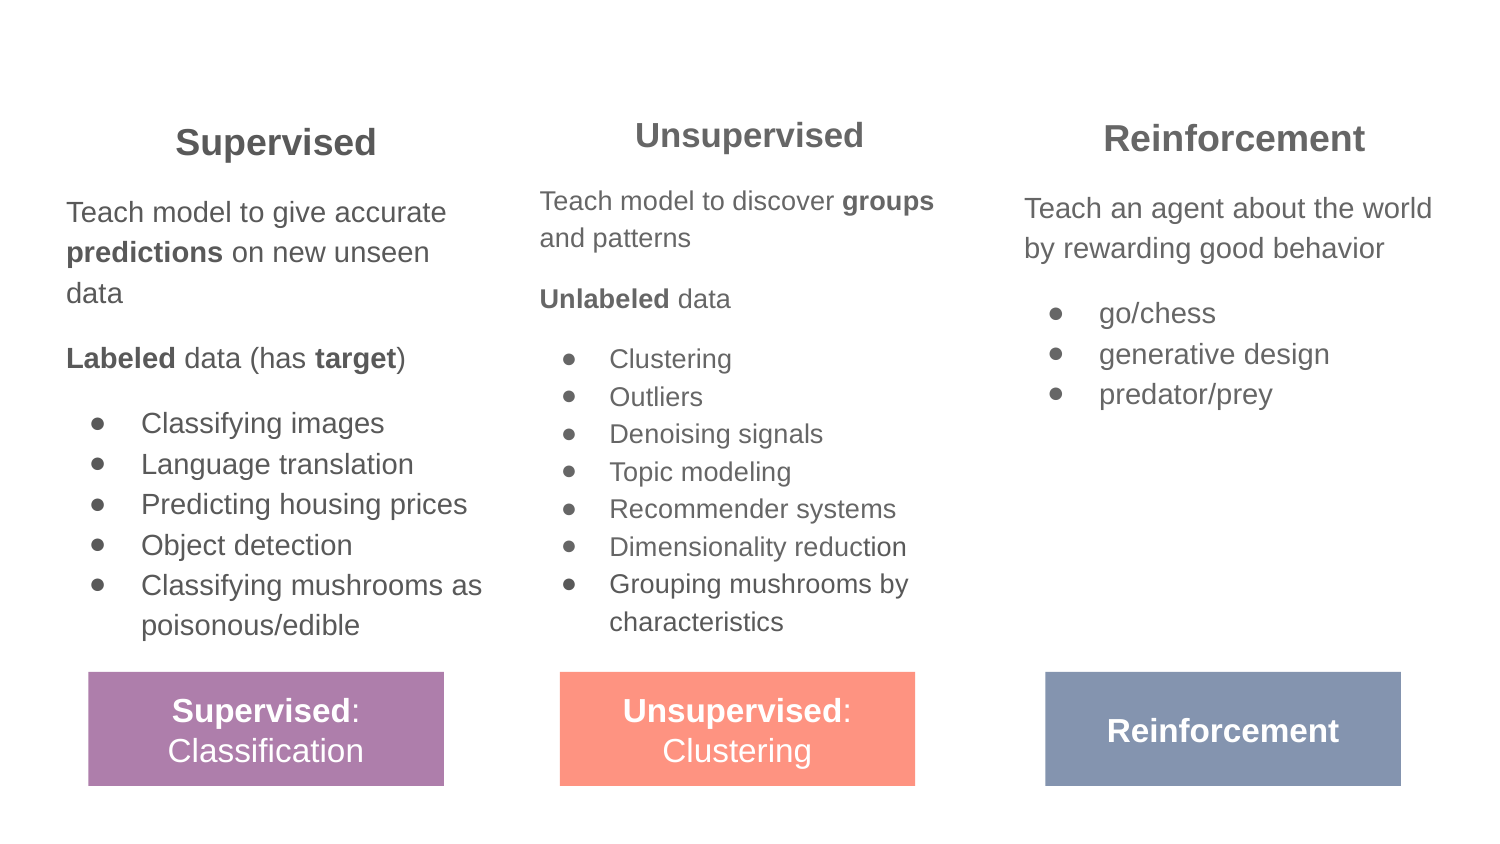

Unsupervised
Teach model to discover groups and patterns
Unlabeled data
Clustering
Outliers
Denoising signals
Topic modeling
Recommender systems
Dimensionality reduction
Grouping mushrooms by characteristics
Reinforcement
Teach an agent about the world by rewarding good behavior
go/chess
generative design
predator/prey
Supervised
Teach model to give accurate predictions on new unseen data
Labeled data (has target)
Classifying images
Language translation
Predicting housing prices
Object detection
Classifying mushrooms as poisonous/edible
Supervised: Classification
Unsupervised: Clustering
Reinforcement